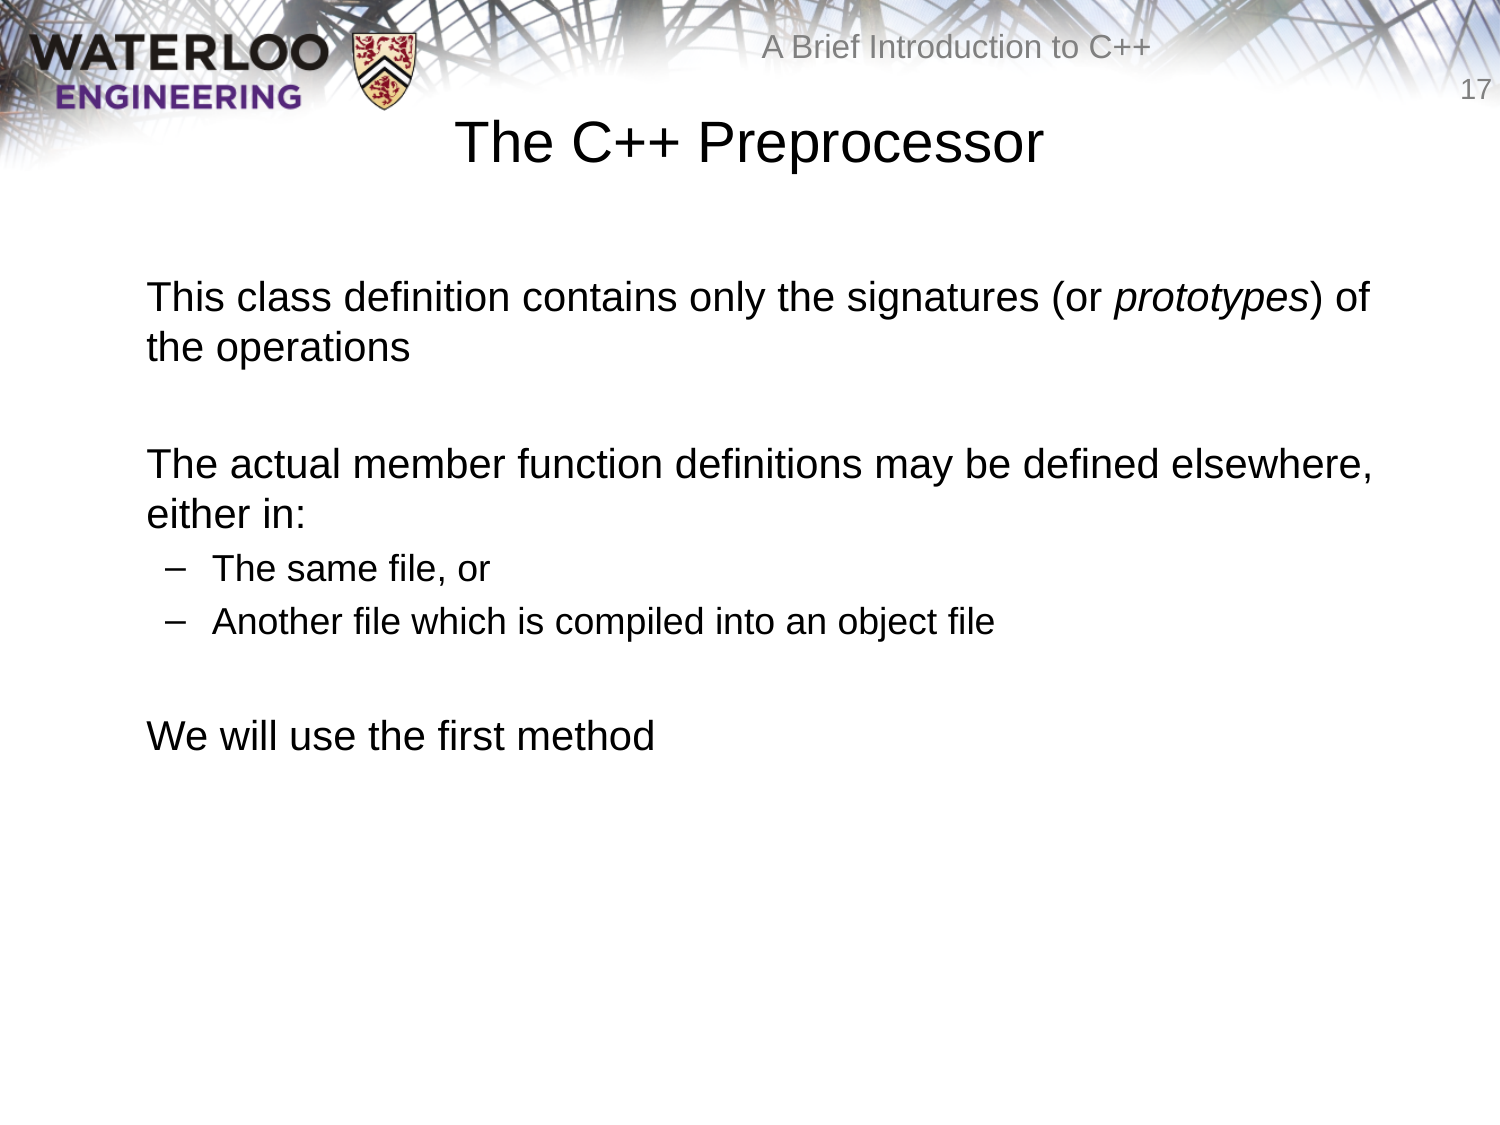

# The C++ Preprocessor
	This class definition contains only the signatures (or prototypes) of the operations

	The actual member function definitions may be defined elsewhere, either in:
The same file, or
Another file which is compiled into an object file

	We will use the first method